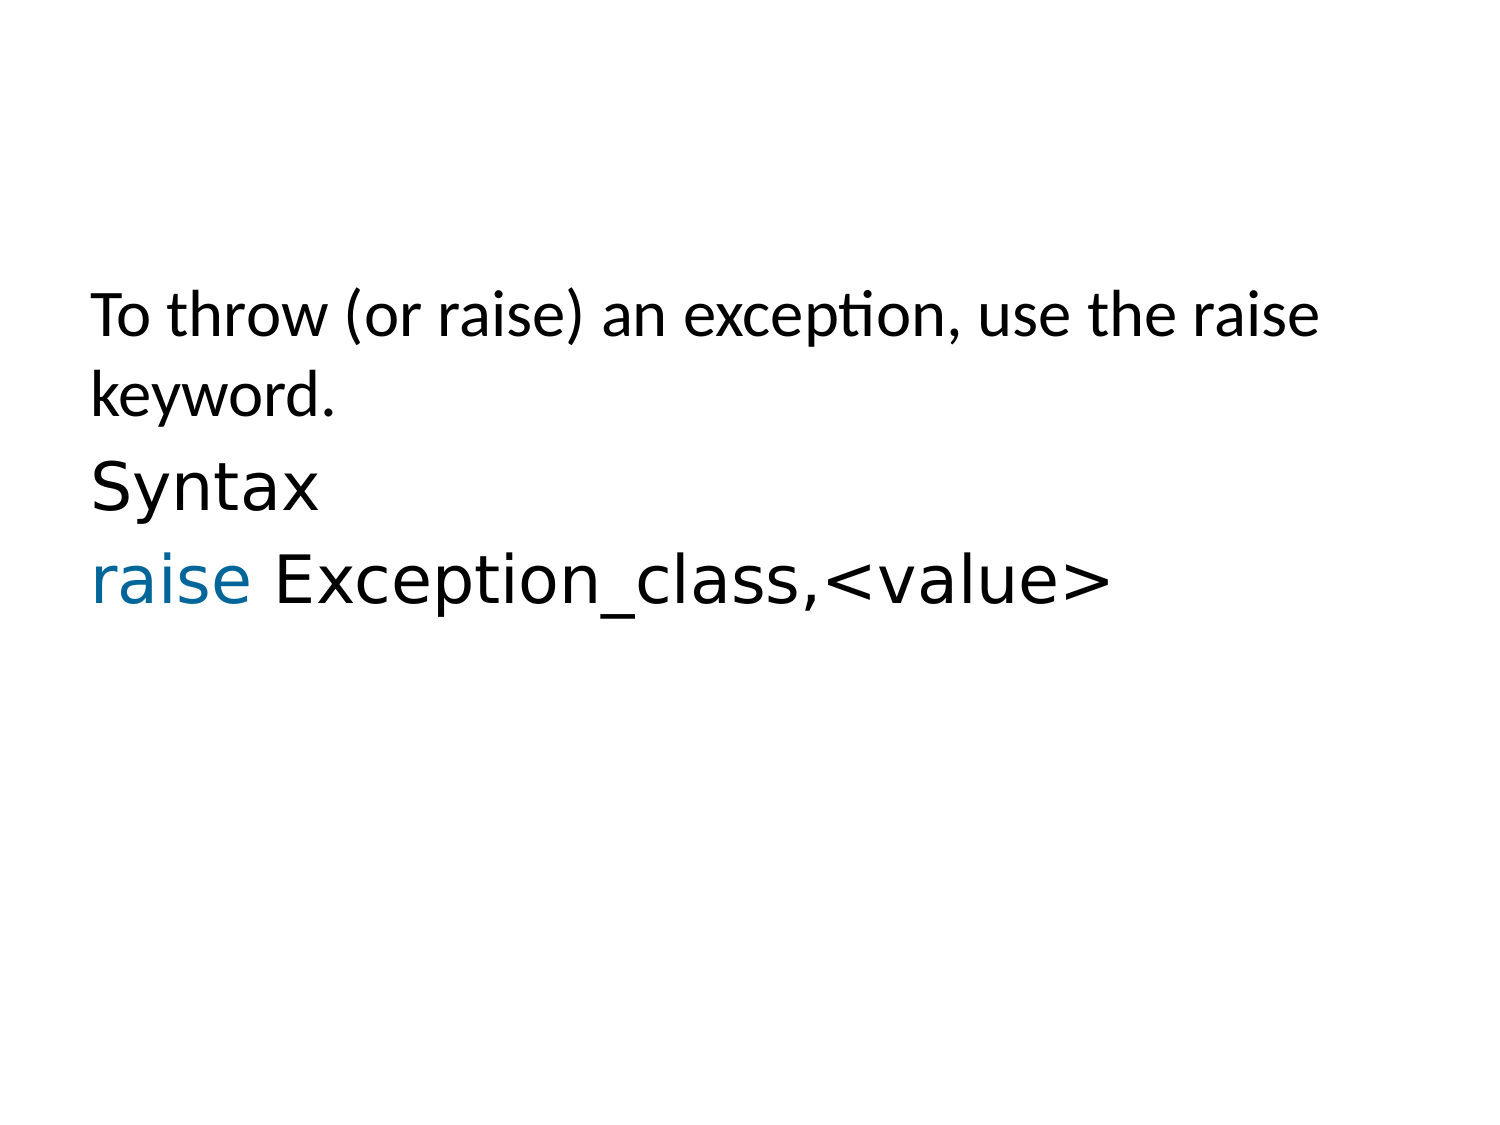

#
To throw (or raise) an exception, use the raise keyword.
Syntax
raise Exception_class,<value>